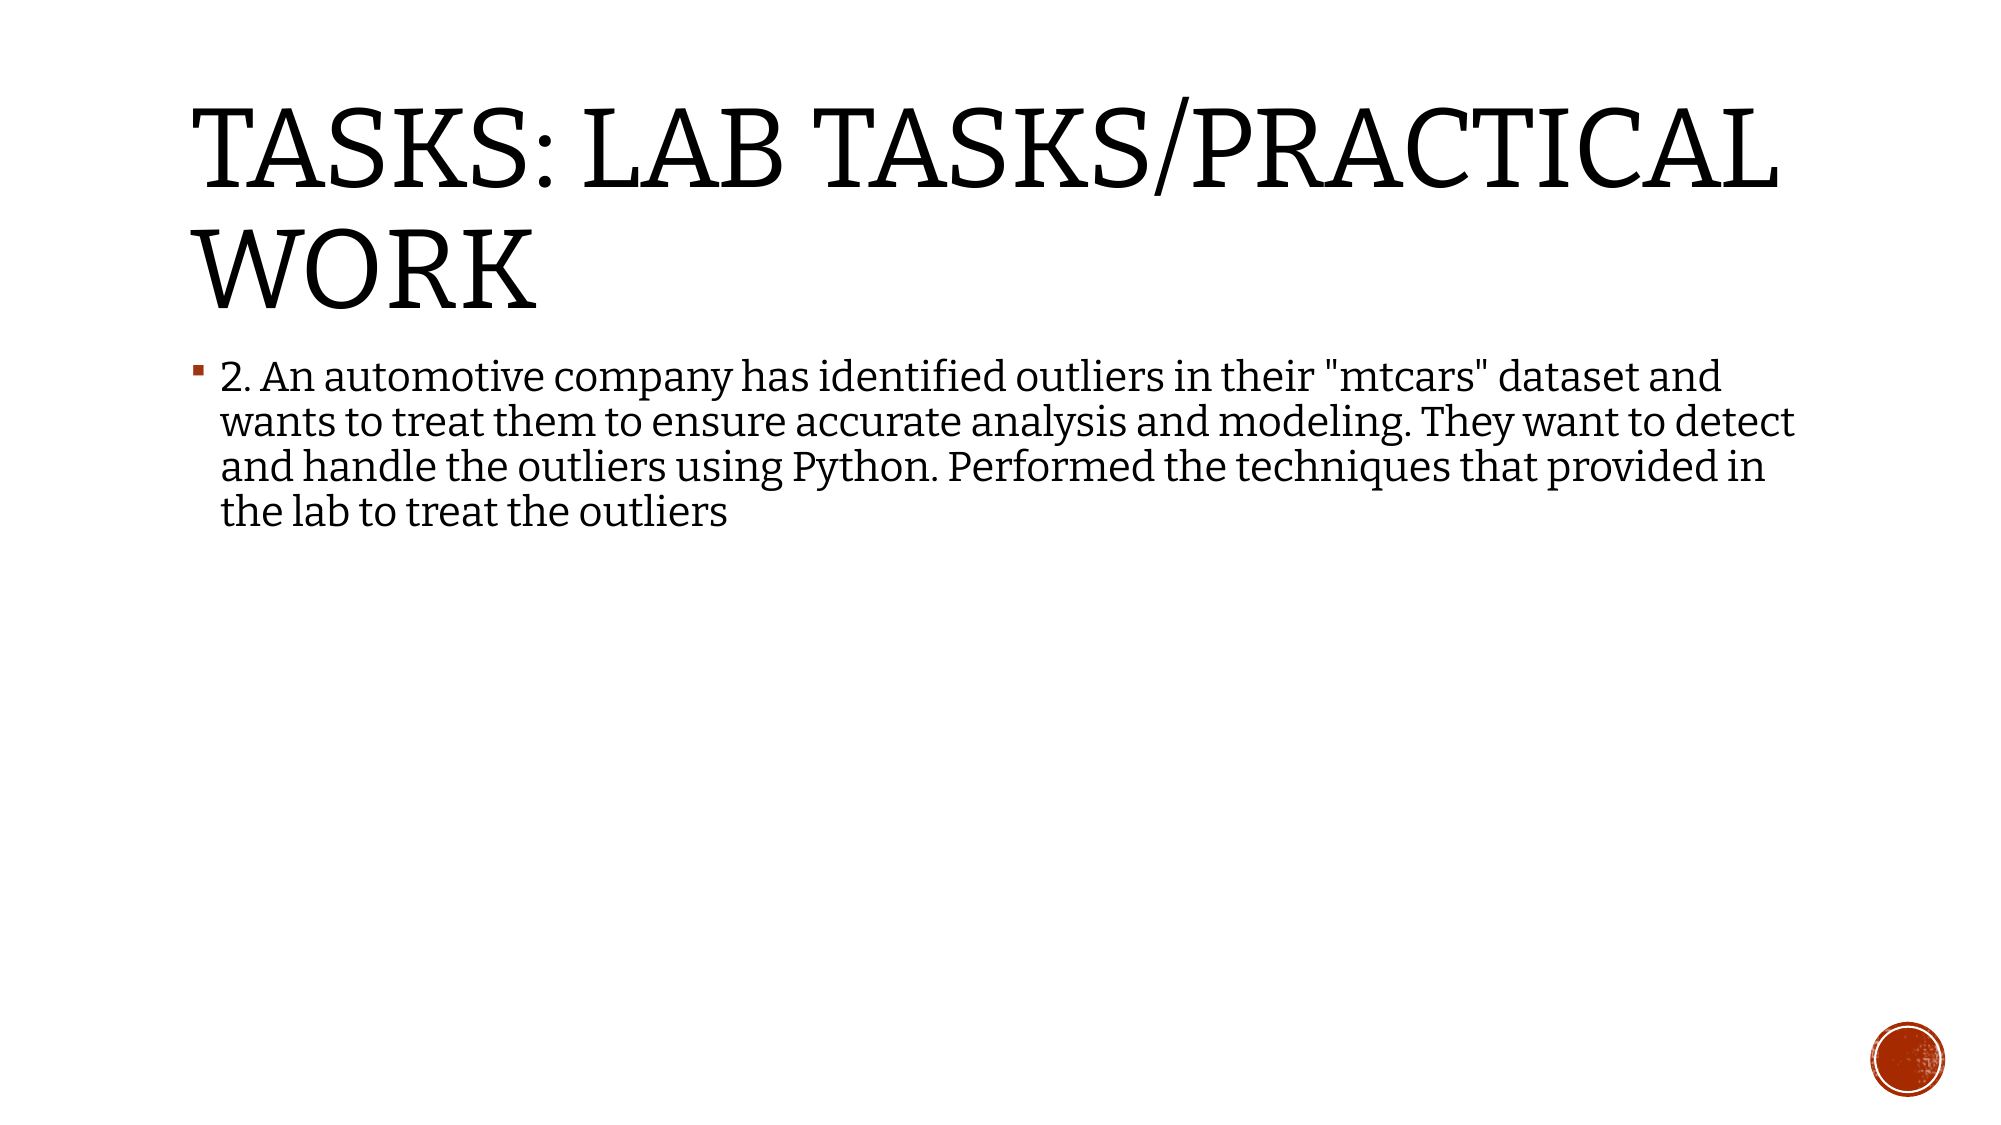

# Tasks: Lab Tasks/Practical Work
2. An automotive company has identified outliers in their "mtcars" dataset and wants to treat them to ensure accurate analysis and modeling. They want to detect and handle the outliers using Python. Performed the techniques that provided in the lab to treat the outliers